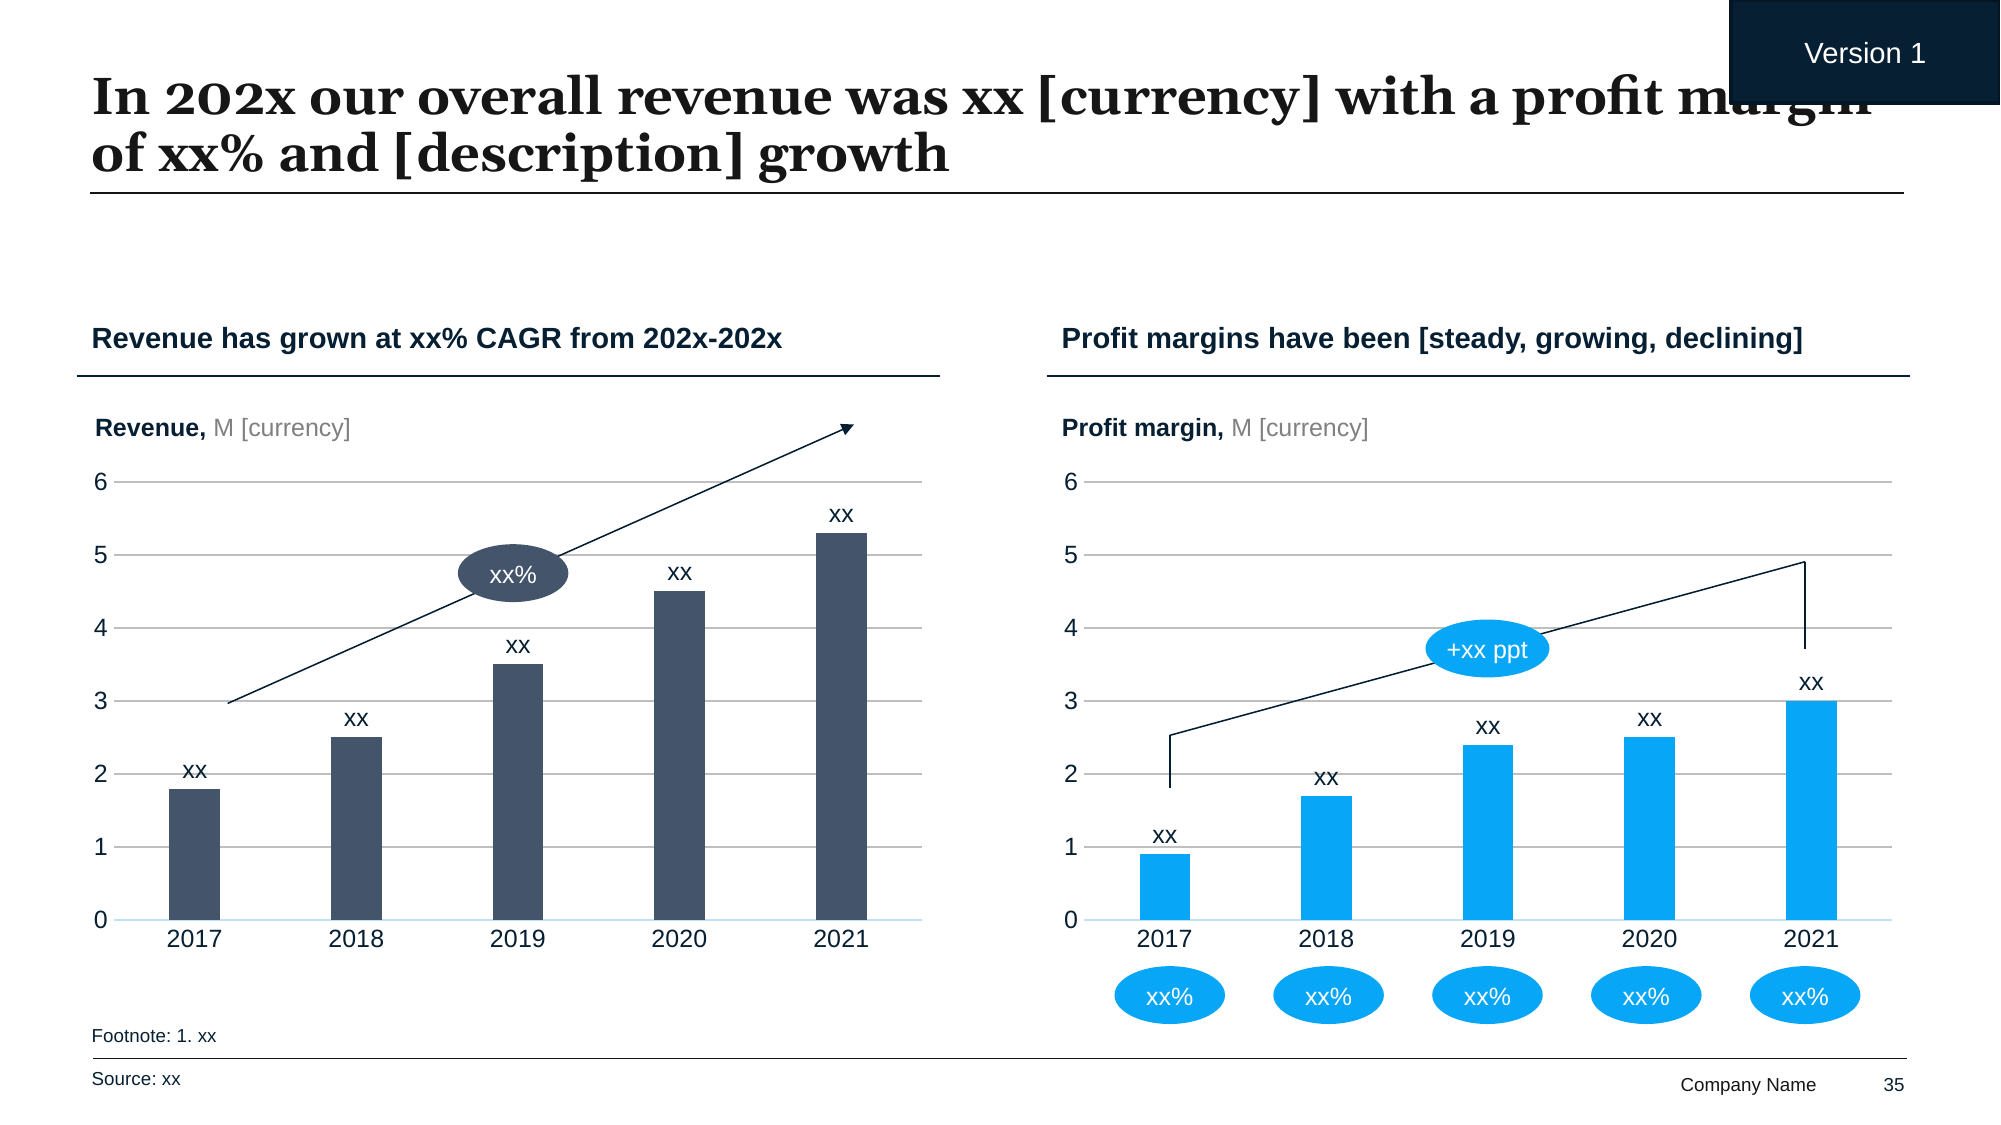

Version 1
# In 202x our overall revenue was xx [currency] with a profit margin of xx% and [description] growth
Revenue has grown at xx% CAGR from 202x-202x
Profit margins have been [steady, growing, declining]
Revenue, M [currency]
Profit margin, M [currency]

### Chart

| Category | Revenue |
|---|---|
| 2017 | 1.8 |
| 2018 | 2.5 |
| 2019 | 3.5 |
| 2020 | 4.5 |
| 2021 | 5.3 |

### Chart

| Category | Profit |
|---|---|
| 2017 | 0.9 |
| 2018 | 1.7 |
| 2019 | 2.4 |
| 2020 | 2.5 |
| 2021 | 3.0 |
xx%
+xx ppt
xx%
xx%
xx%
xx%
xx%
Footnote: 1. xx
Source: xx
35